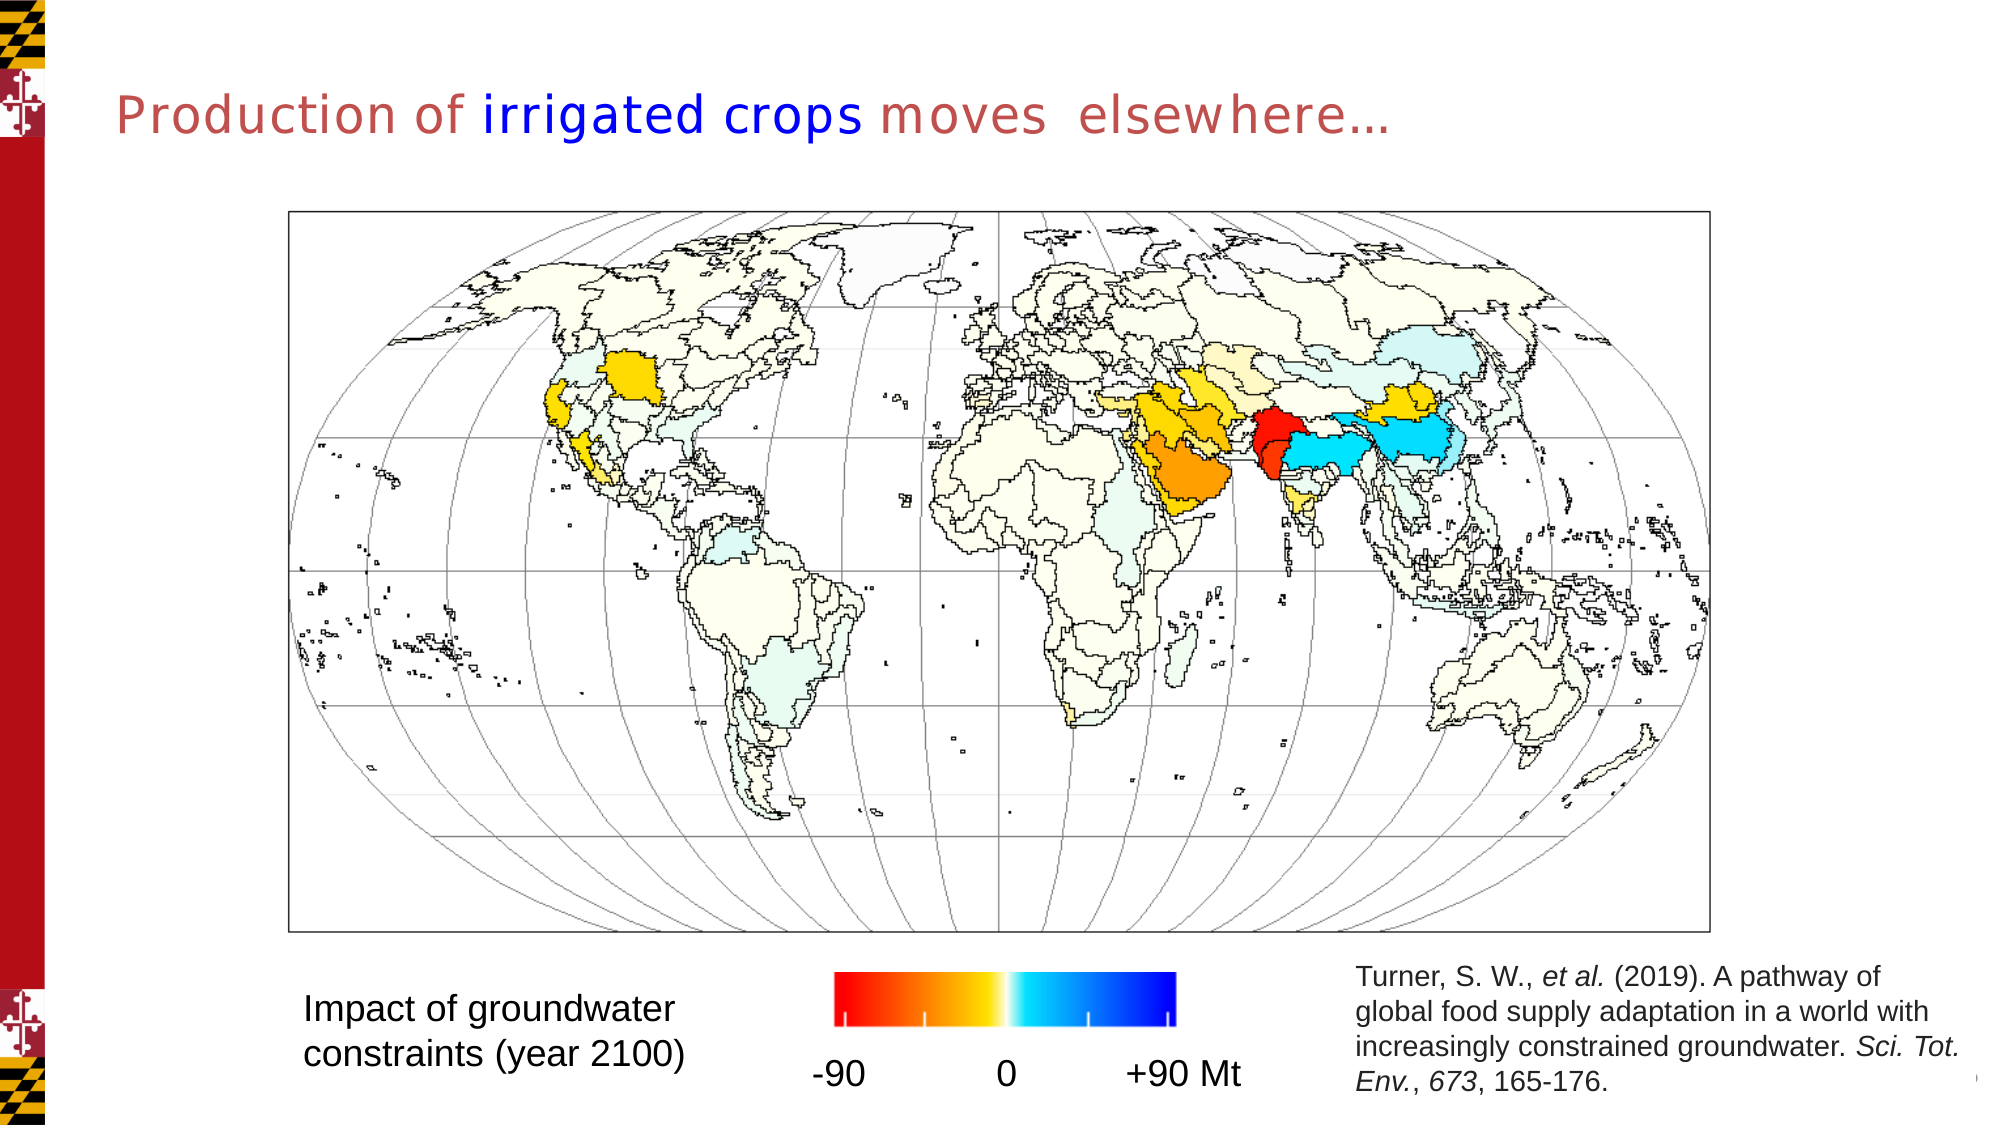

# Production of irrigated crops moves  elsewhere…

Turner, S. W., et al. (2019). A pathway of global food supply adaptation in a world with increasingly constrained groundwater. Sci. Tot. Env., 673, 165-176.
Impact of groundwater
constraints (year 2100)
-90
0
+90 Mt